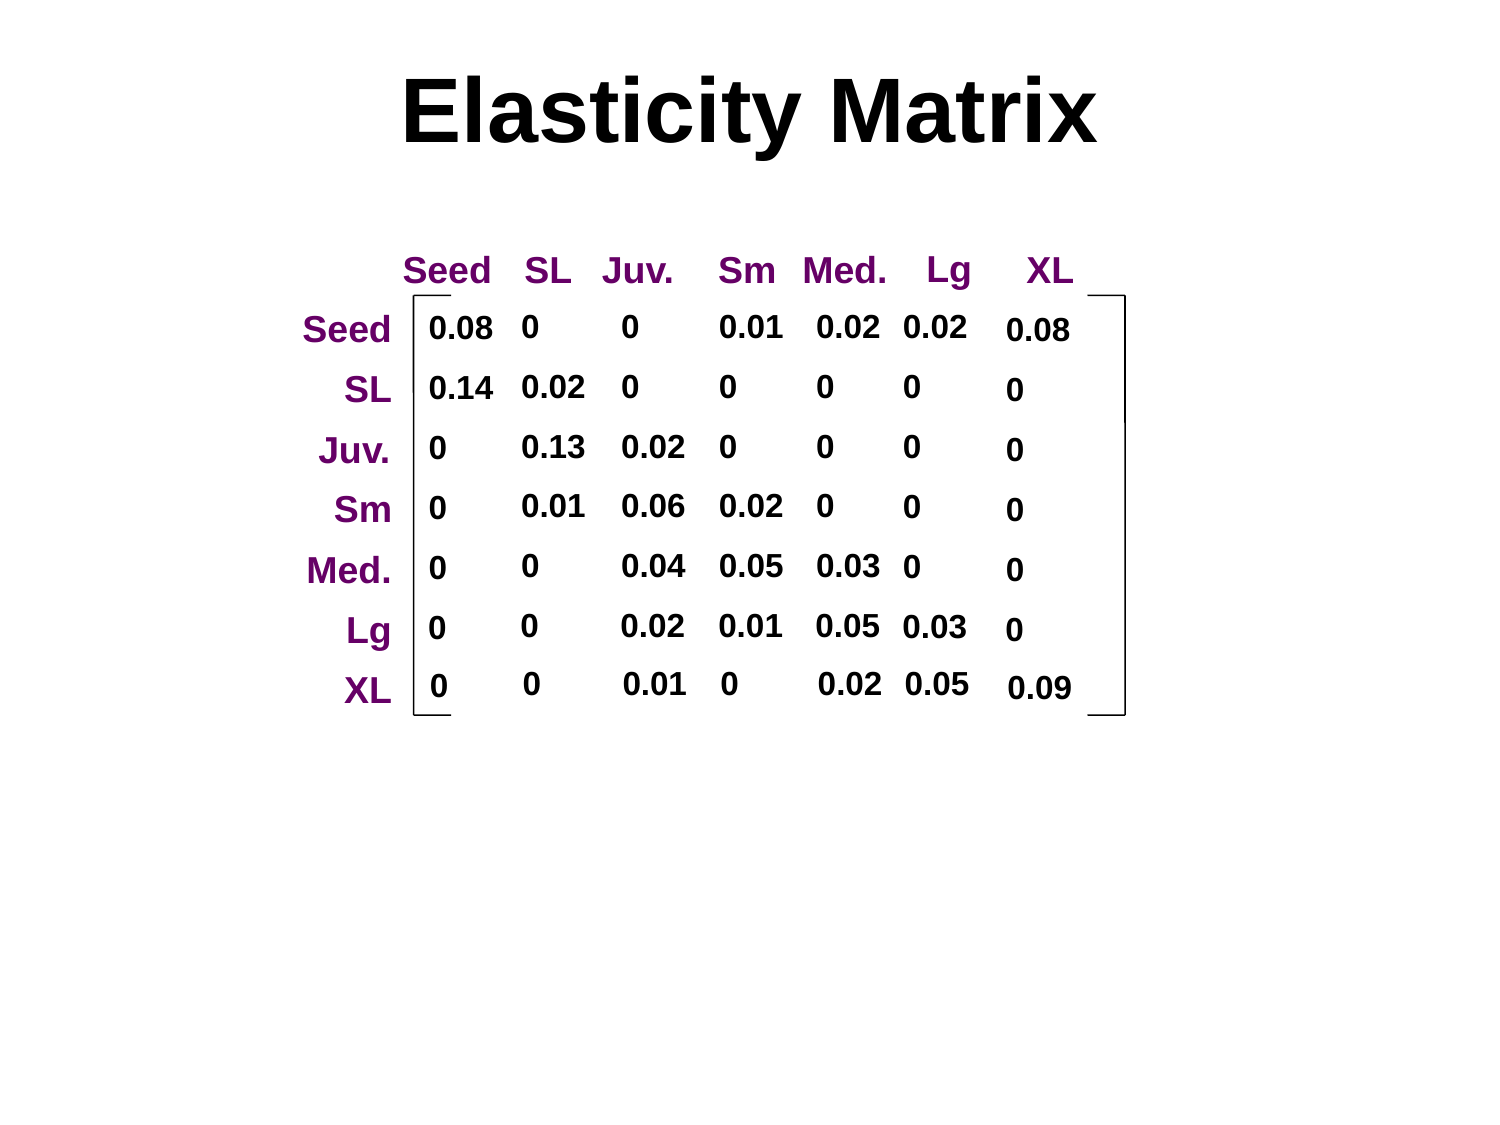

Elasticity Matrix
Lg
Seed
SL
Juv.
Sm
Med.
XL

0
0
0.01
0.02
Seed
0.02
0.08
0.08
0.02
0
0
0
0
SL
0.14
0
0.13
0.02
0
0
0
Juv.
0
0
0.01
0.06
0.02
0
0
Sm
0
0
0
0.04
0.05
0.03
0
Med.
0
0
0
0.02
0.01
0.05
0.03
Lg
0
0
0
0.01
0
0.02
0.05
0
XL
0.09